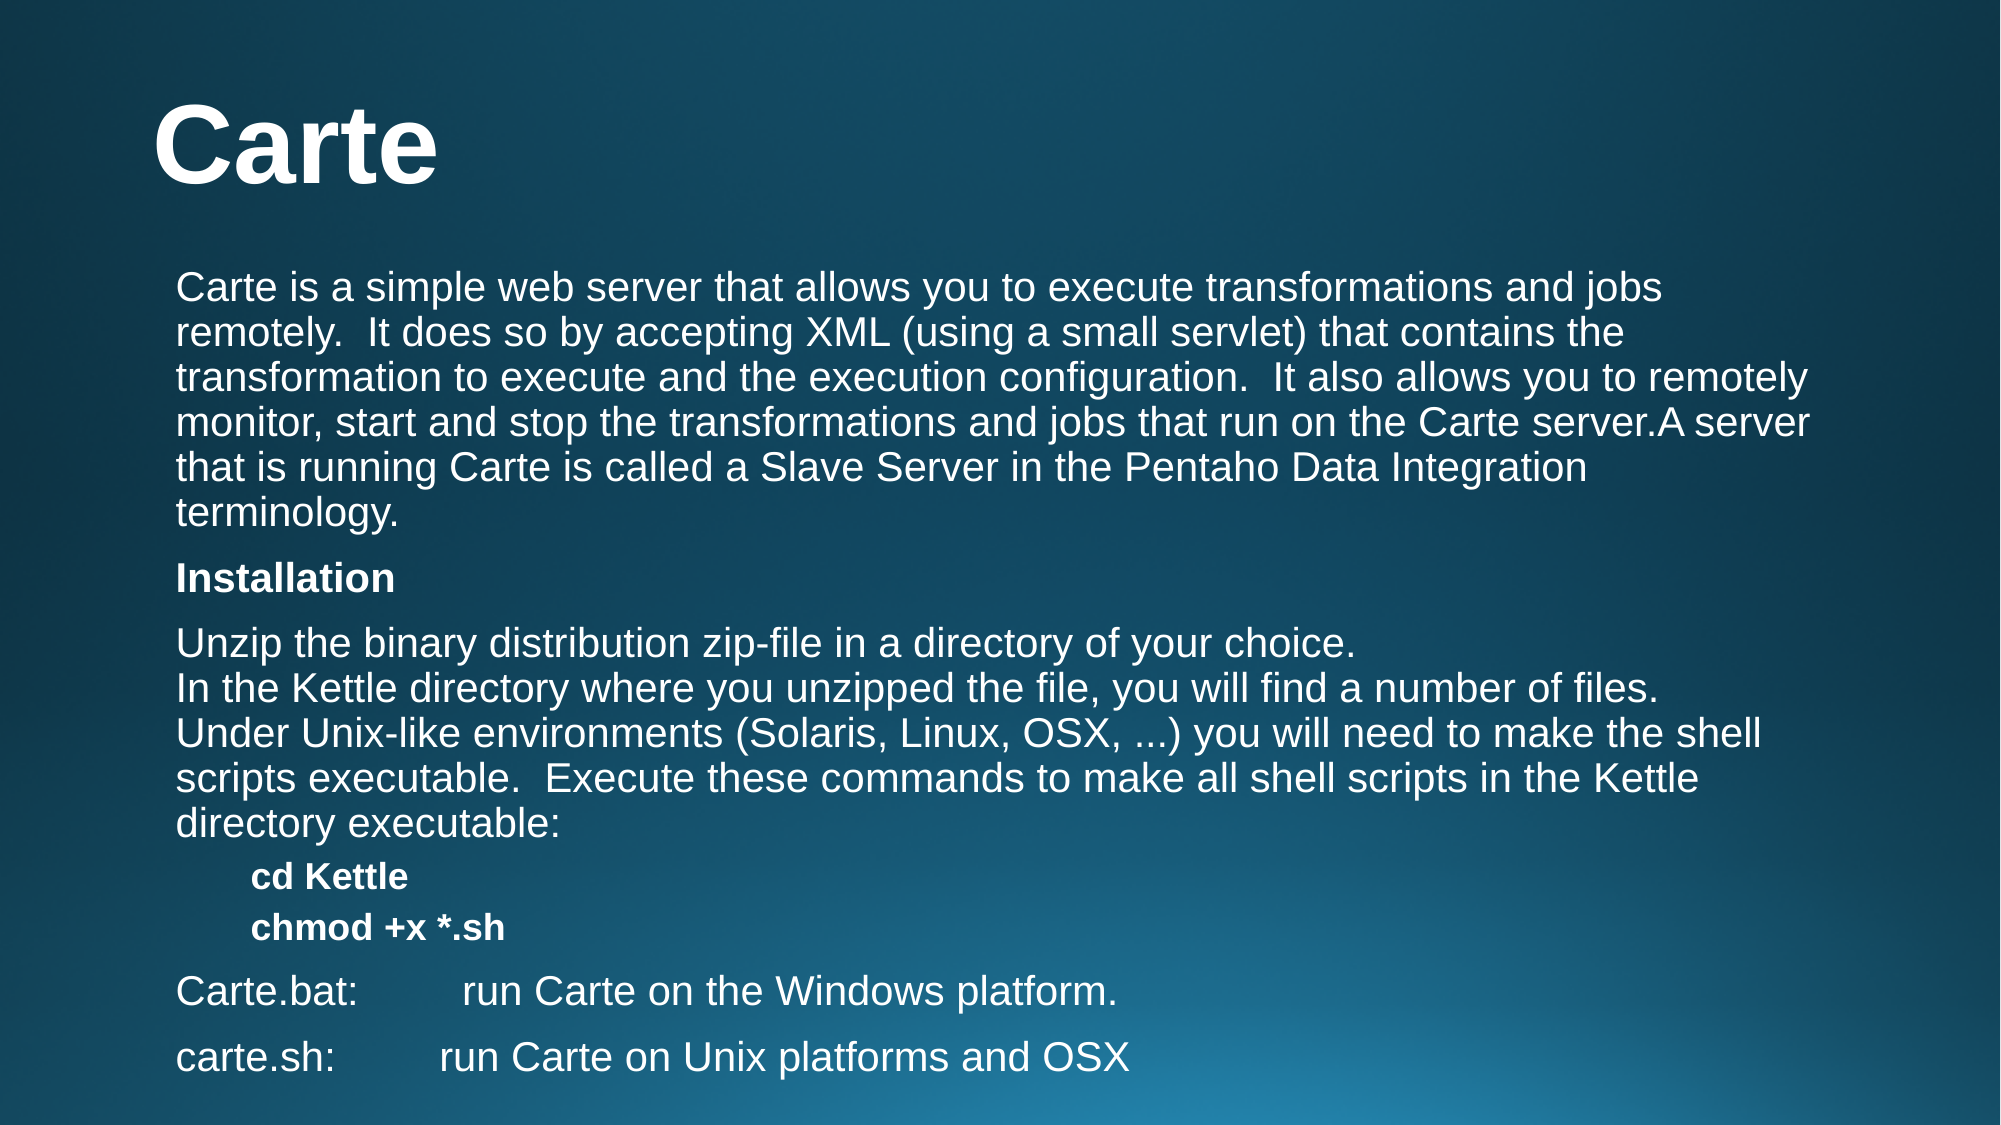

# Carte
Carte is a simple web server that allows you to execute transformations and jobs remotely.  It does so by accepting XML (using a small servlet) that contains the transformation to execute and the execution configuration.  It also allows you to remotely monitor, start and stop the transformations and jobs that run on the Carte server.A server that is running Carte is called a Slave Server in the Pentaho Data Integration terminology.
Installation
Unzip the binary distribution zip-file in a directory of your choice.
In the Kettle directory where you unzipped the file, you will find a number of files.
Under Unix-like environments (Solaris, Linux, OSX, ...) you will need to make the shell scripts executable.  Execute these commands to make all shell scripts in the Kettle directory executable:
cd Kettle
chmod +x *.sh
Carte.bat:         run Carte on the Windows platform.
carte.sh:         run Carte on Unix platforms and OSX